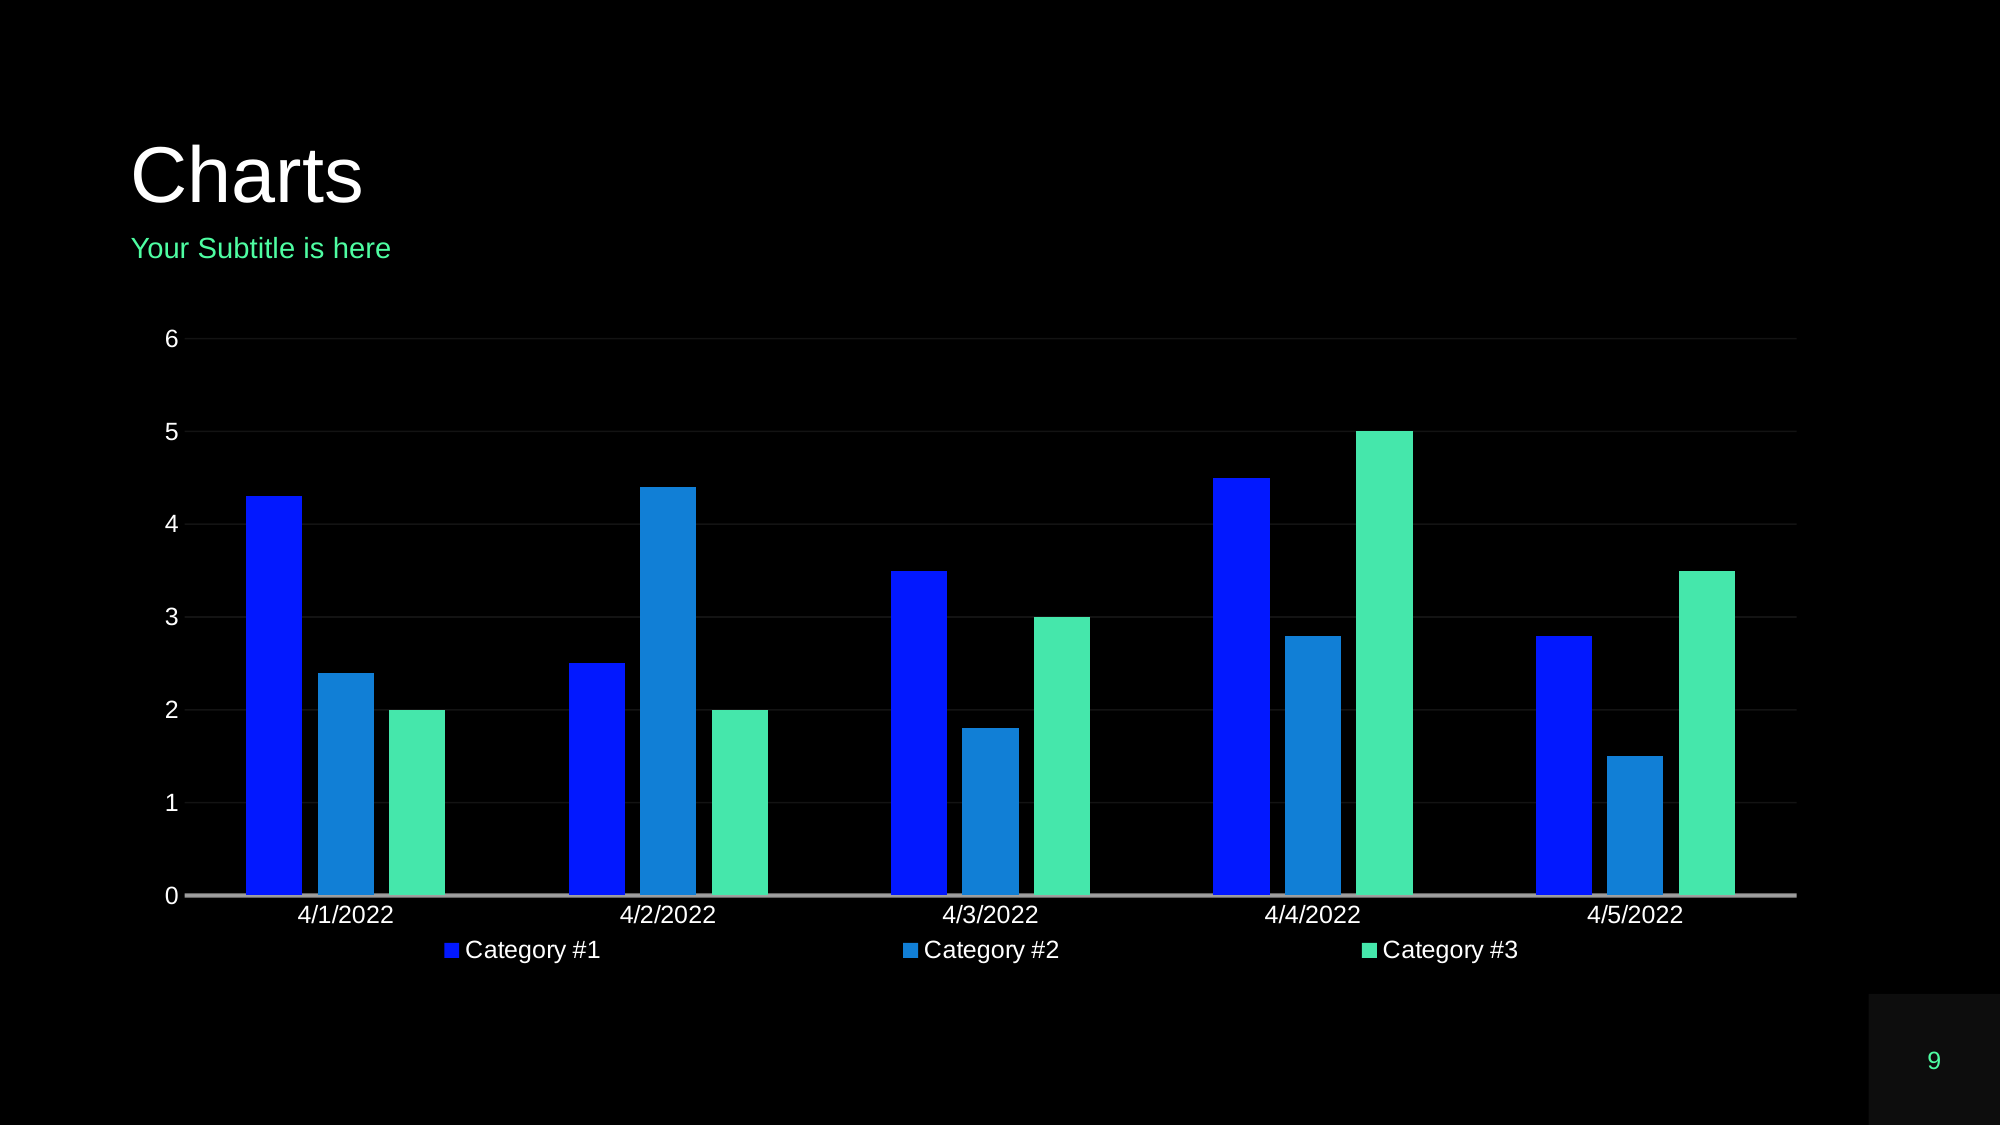

# Charts
Your Subtitle is here

### Chart

| Category | Category #1 | Category #2 | Category #3 |
|---|---|---|---|
| 44652 | 4.3 | 2.4 | 2.0 |
| 44653 | 2.5 | 4.4 | 2.0 |
| 44654 | 3.5 | 1.8 | 3.0 |
| 44655 | 4.5 | 2.8 | 5.0 |
| 44656 | 2.8 | 1.5 | 3.5 |
9